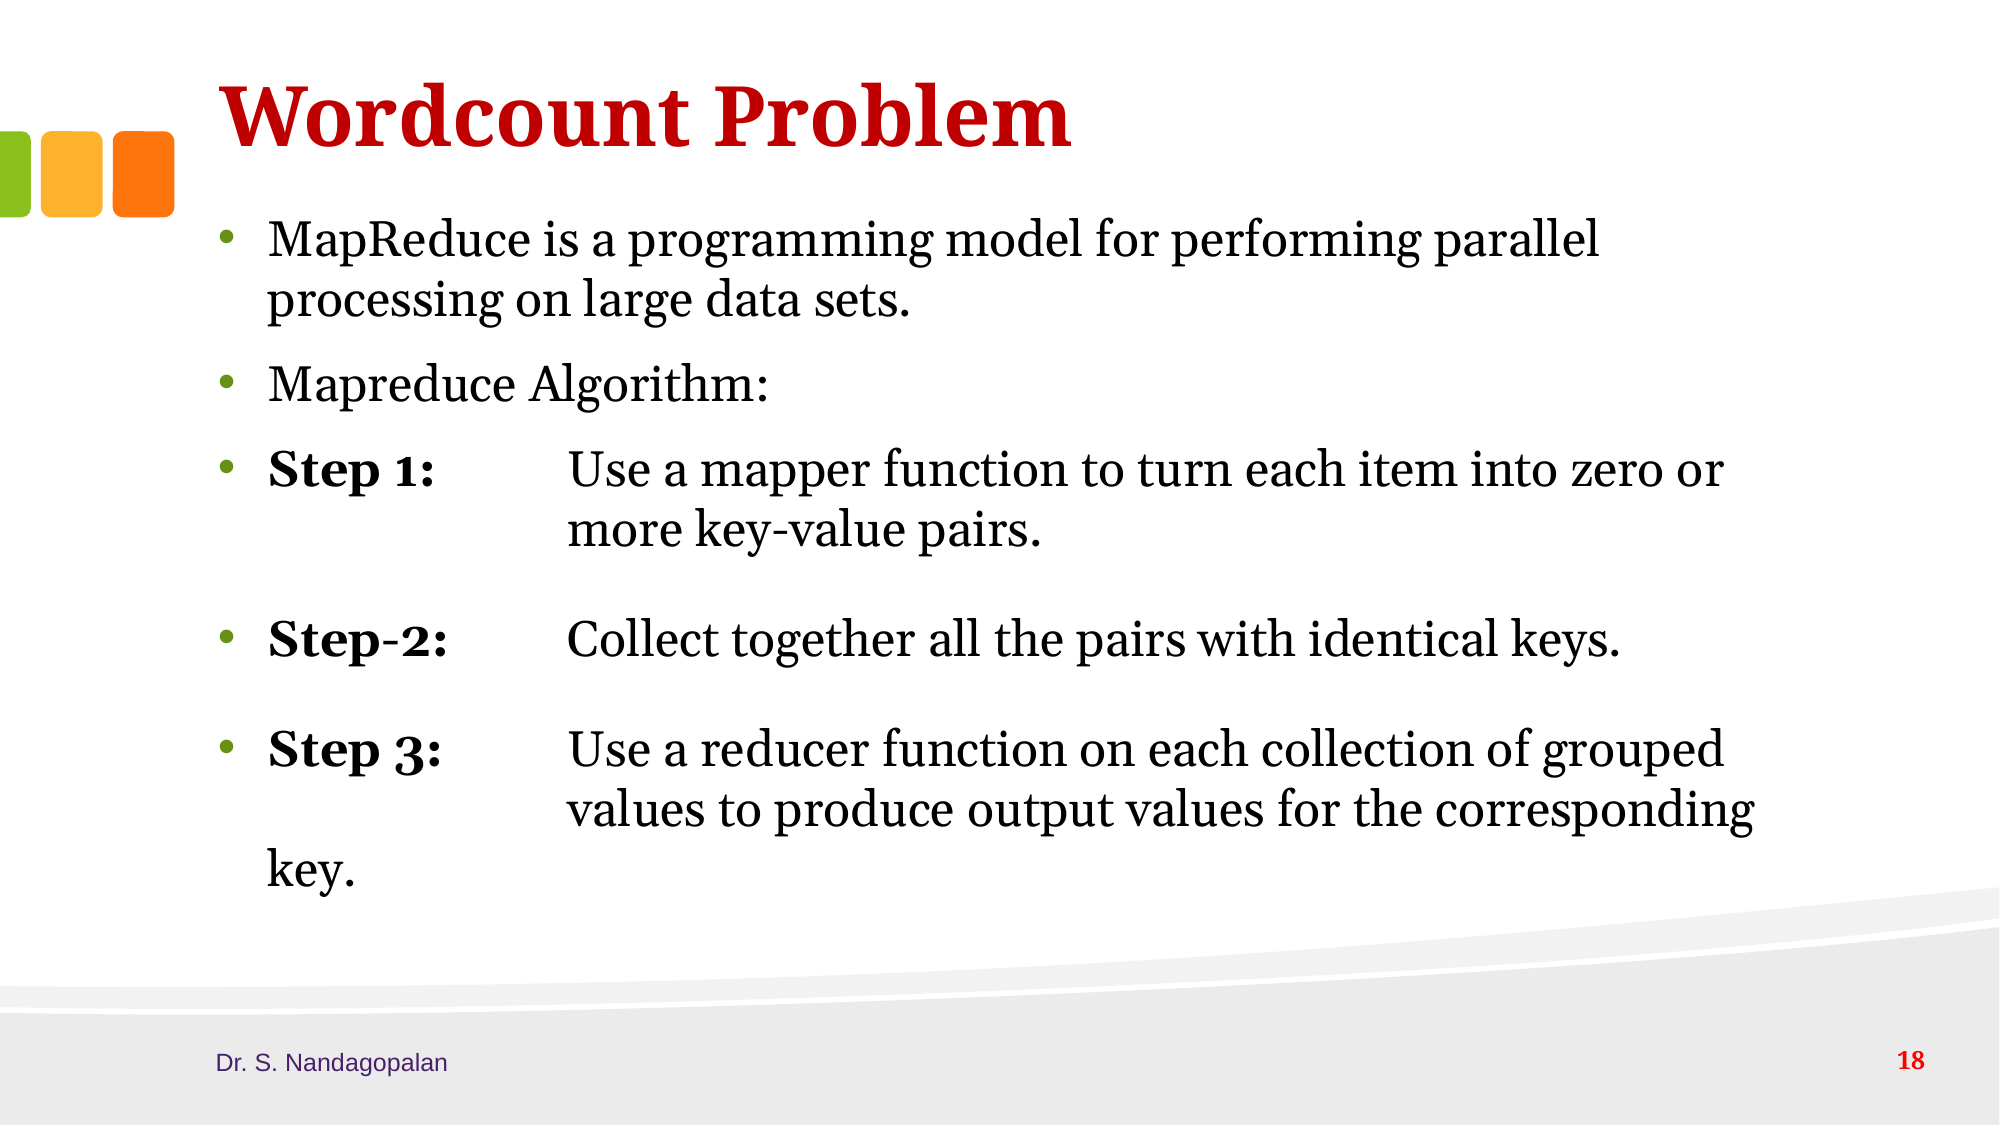

# Wordcount Problem
MapReduce is a programming model for performing parallel processing on large data sets.
Mapreduce Algorithm:
Step 1: 	Use a mapper function to turn each item into zero or 			more key-value pairs.
Step-2: 	Collect together all the pairs with identical keys.
Step 3: 	Use a reducer function on each collection of grouped 			values to produce output values for the corresponding key.
Dr. S. Nandagopalan
18